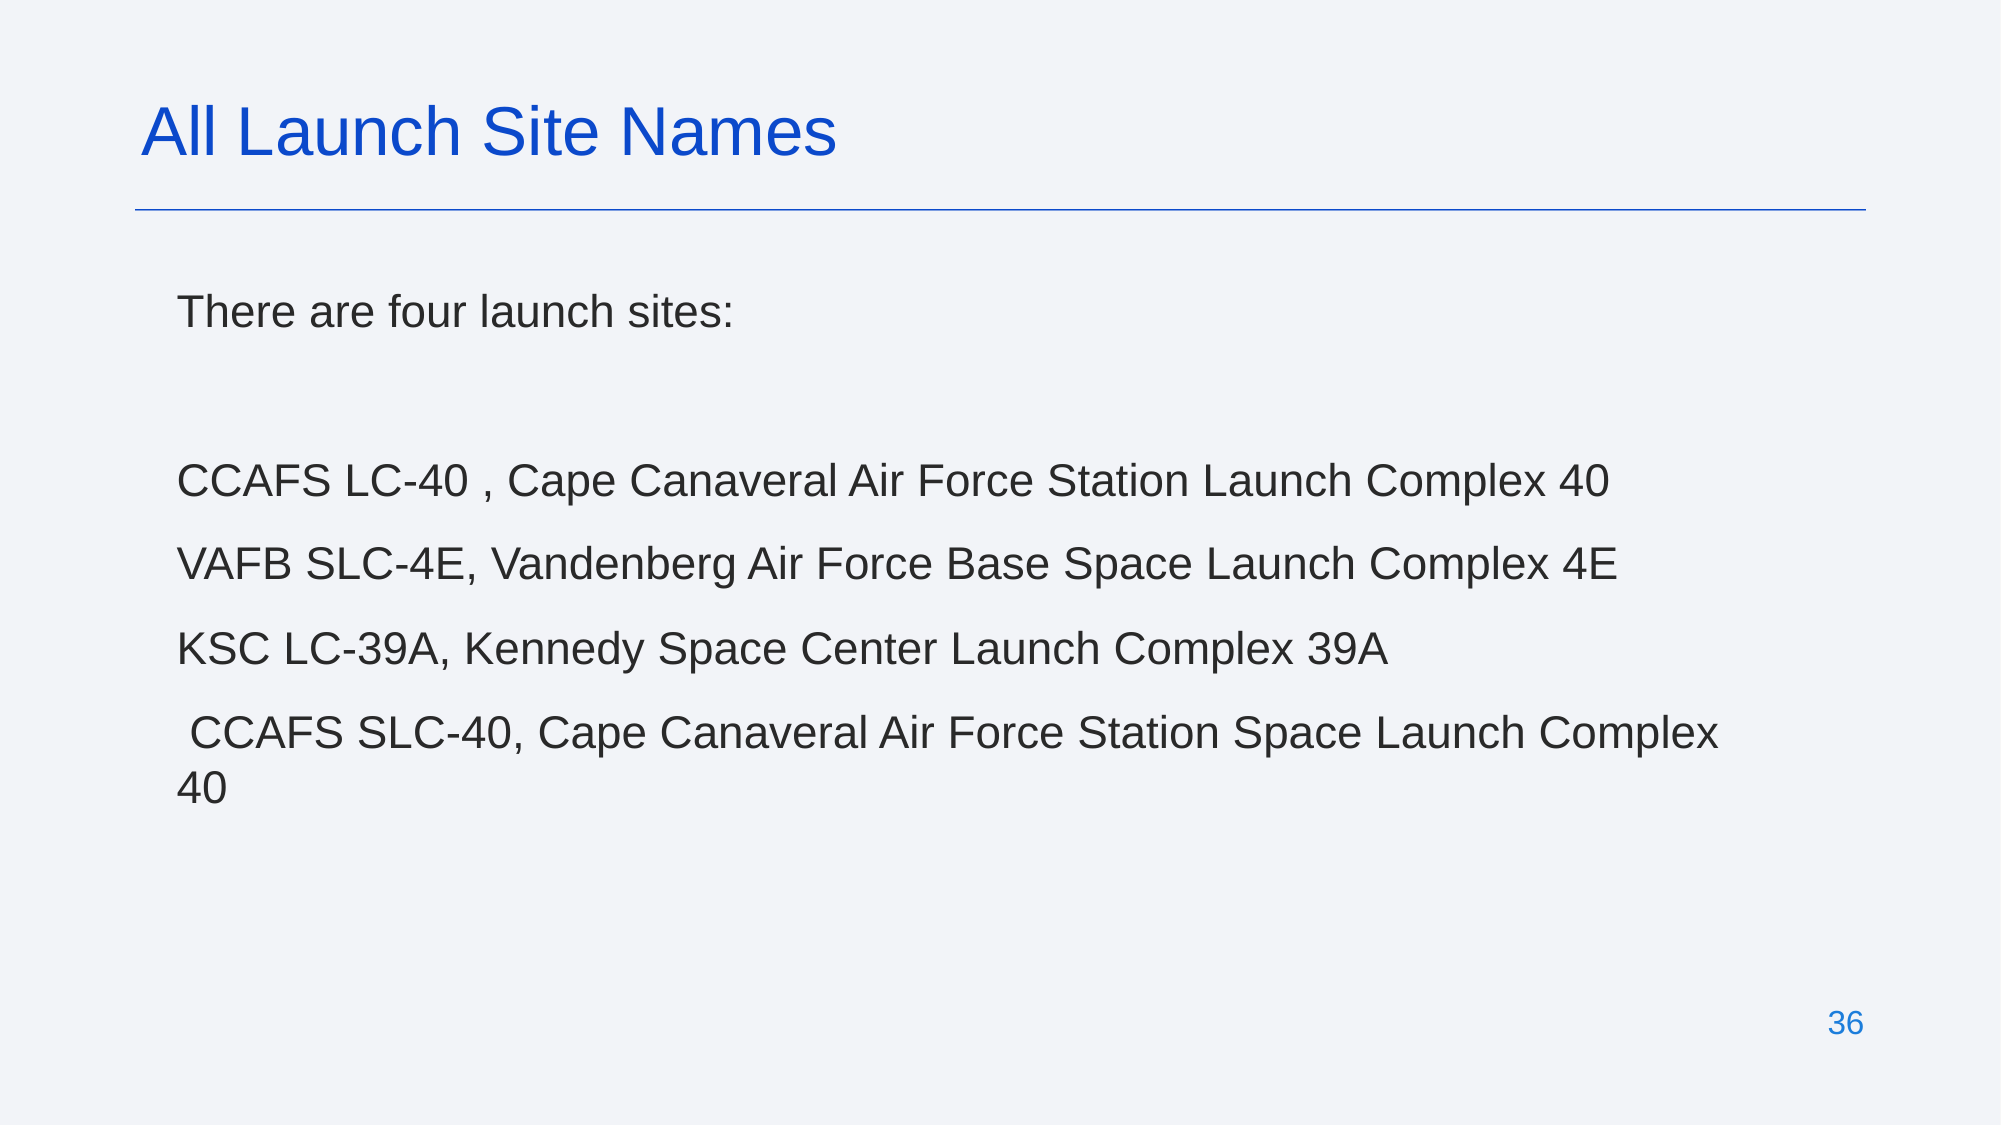

All Launch Site Names
There are four launch sites:

CCAFS LC-40 , Cape Canaveral Air Force Station Launch Complex 40
VAFB SLC-4E, Vandenberg Air Force Base Space Launch Complex 4E
KSC LC-39A, Kennedy Space Center Launch Complex 39A
 CCAFS SLC-40, Cape Canaveral Air Force Station Space Launch Complex 40
36